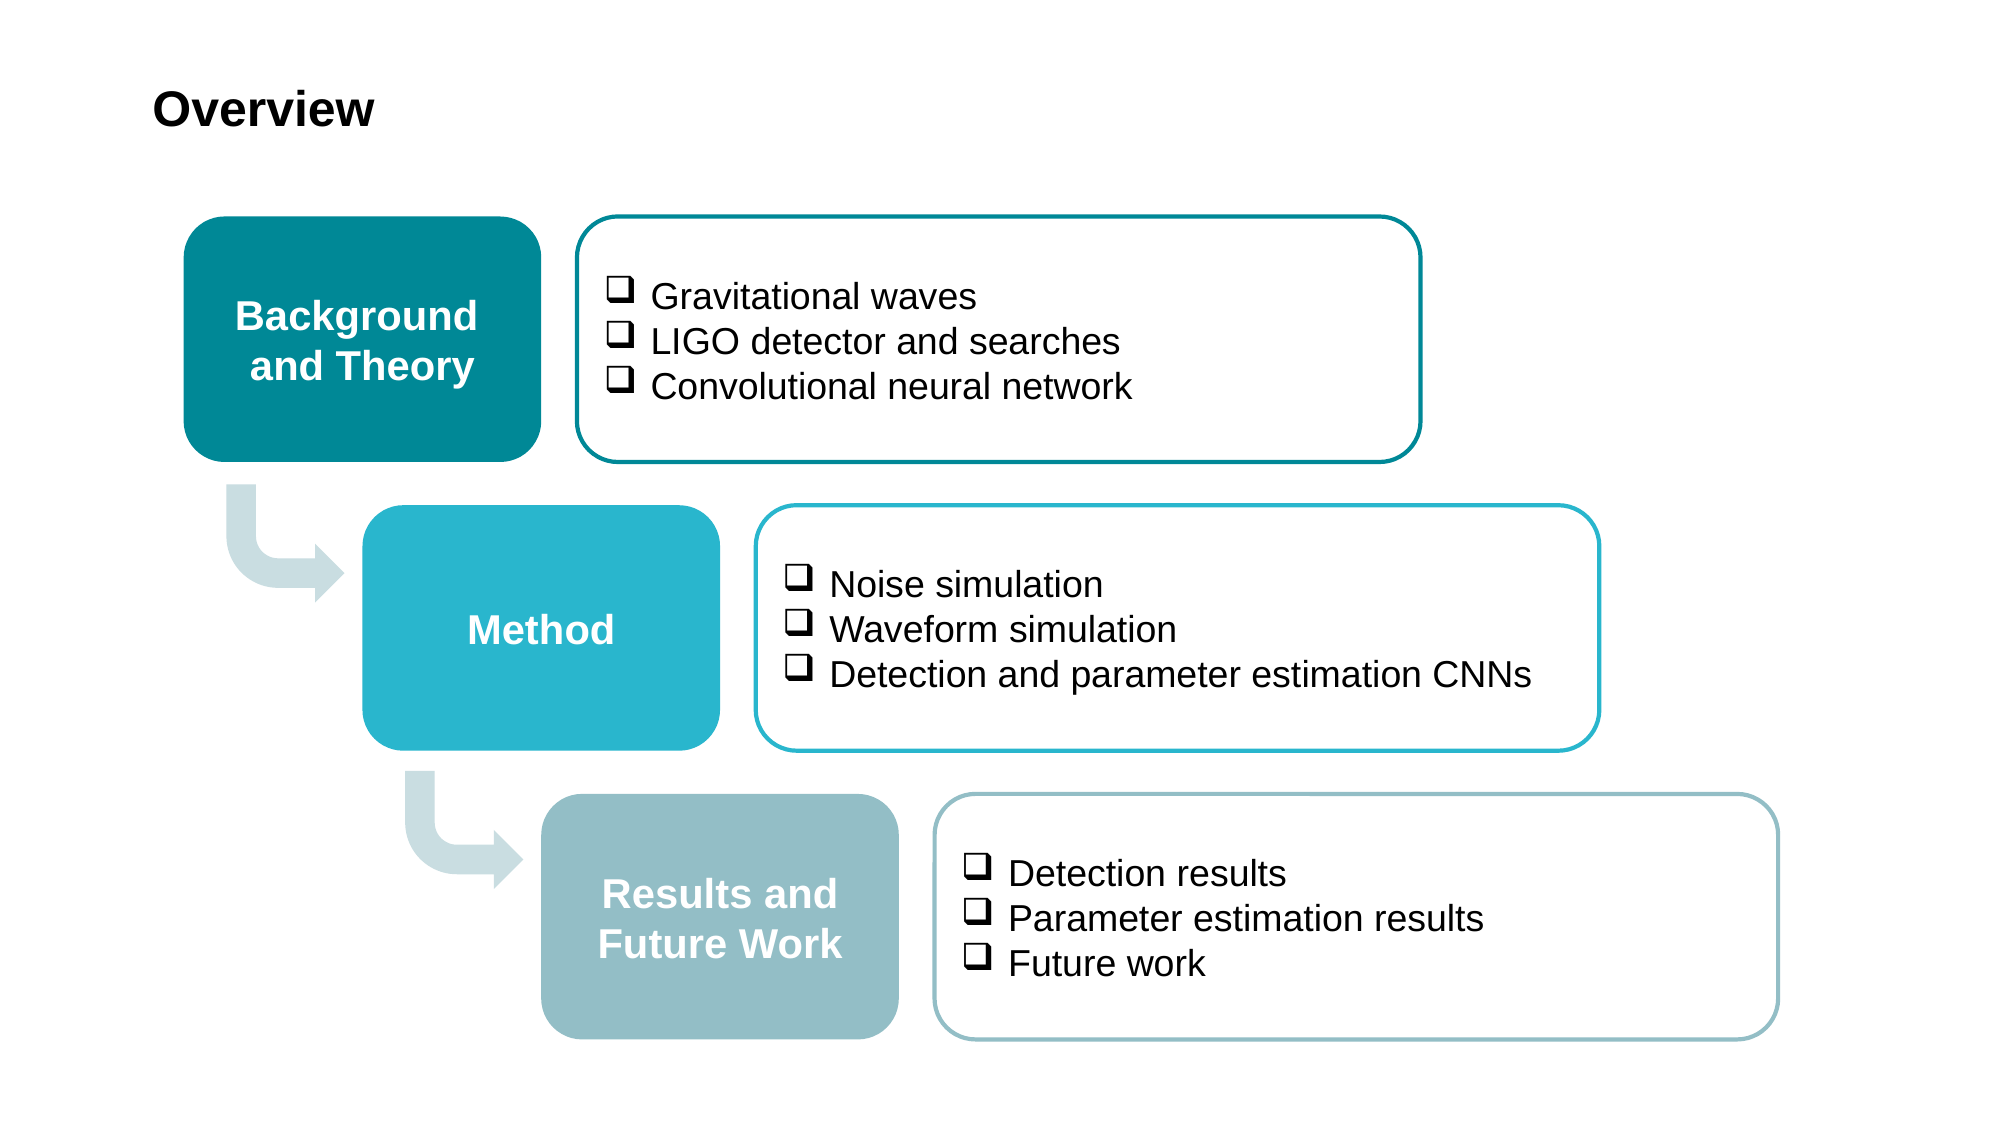

# Overview

Gravitational waves
LIGO detector and searches
Convolutional neural network

Background
and Theory

Noise simulation
Waveform simulation
Detection and parameter estimation CNNs
Method

Results and Future Work
Detection results
Parameter estimation results
Future work